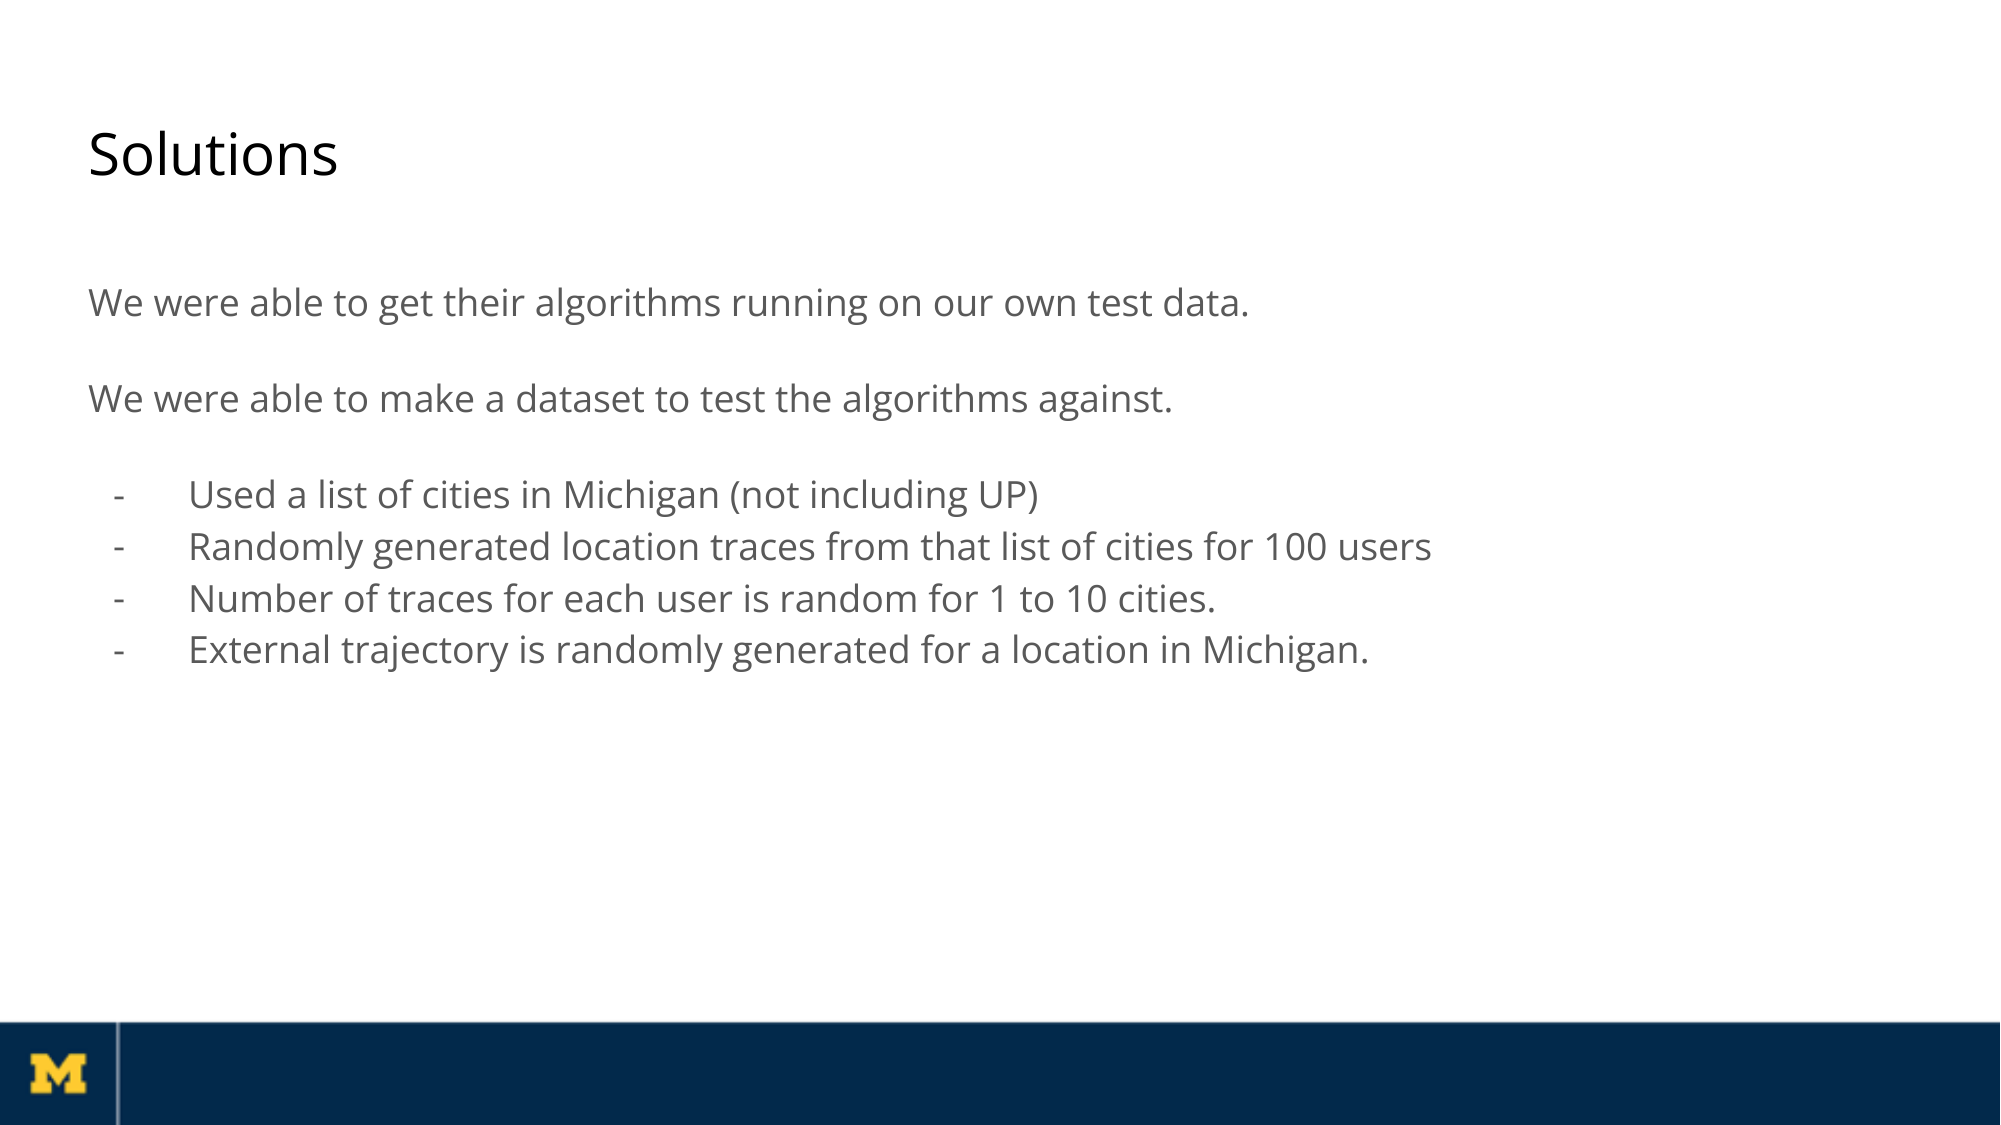

# Solutions
We were able to get their algorithms running on our own test data.
We were able to make a dataset to test the algorithms against.
Used a list of cities in Michigan (not including UP)
Randomly generated location traces from that list of cities for 100 users
Number of traces for each user is random for 1 to 10 cities.
External trajectory is randomly generated for a location in Michigan.